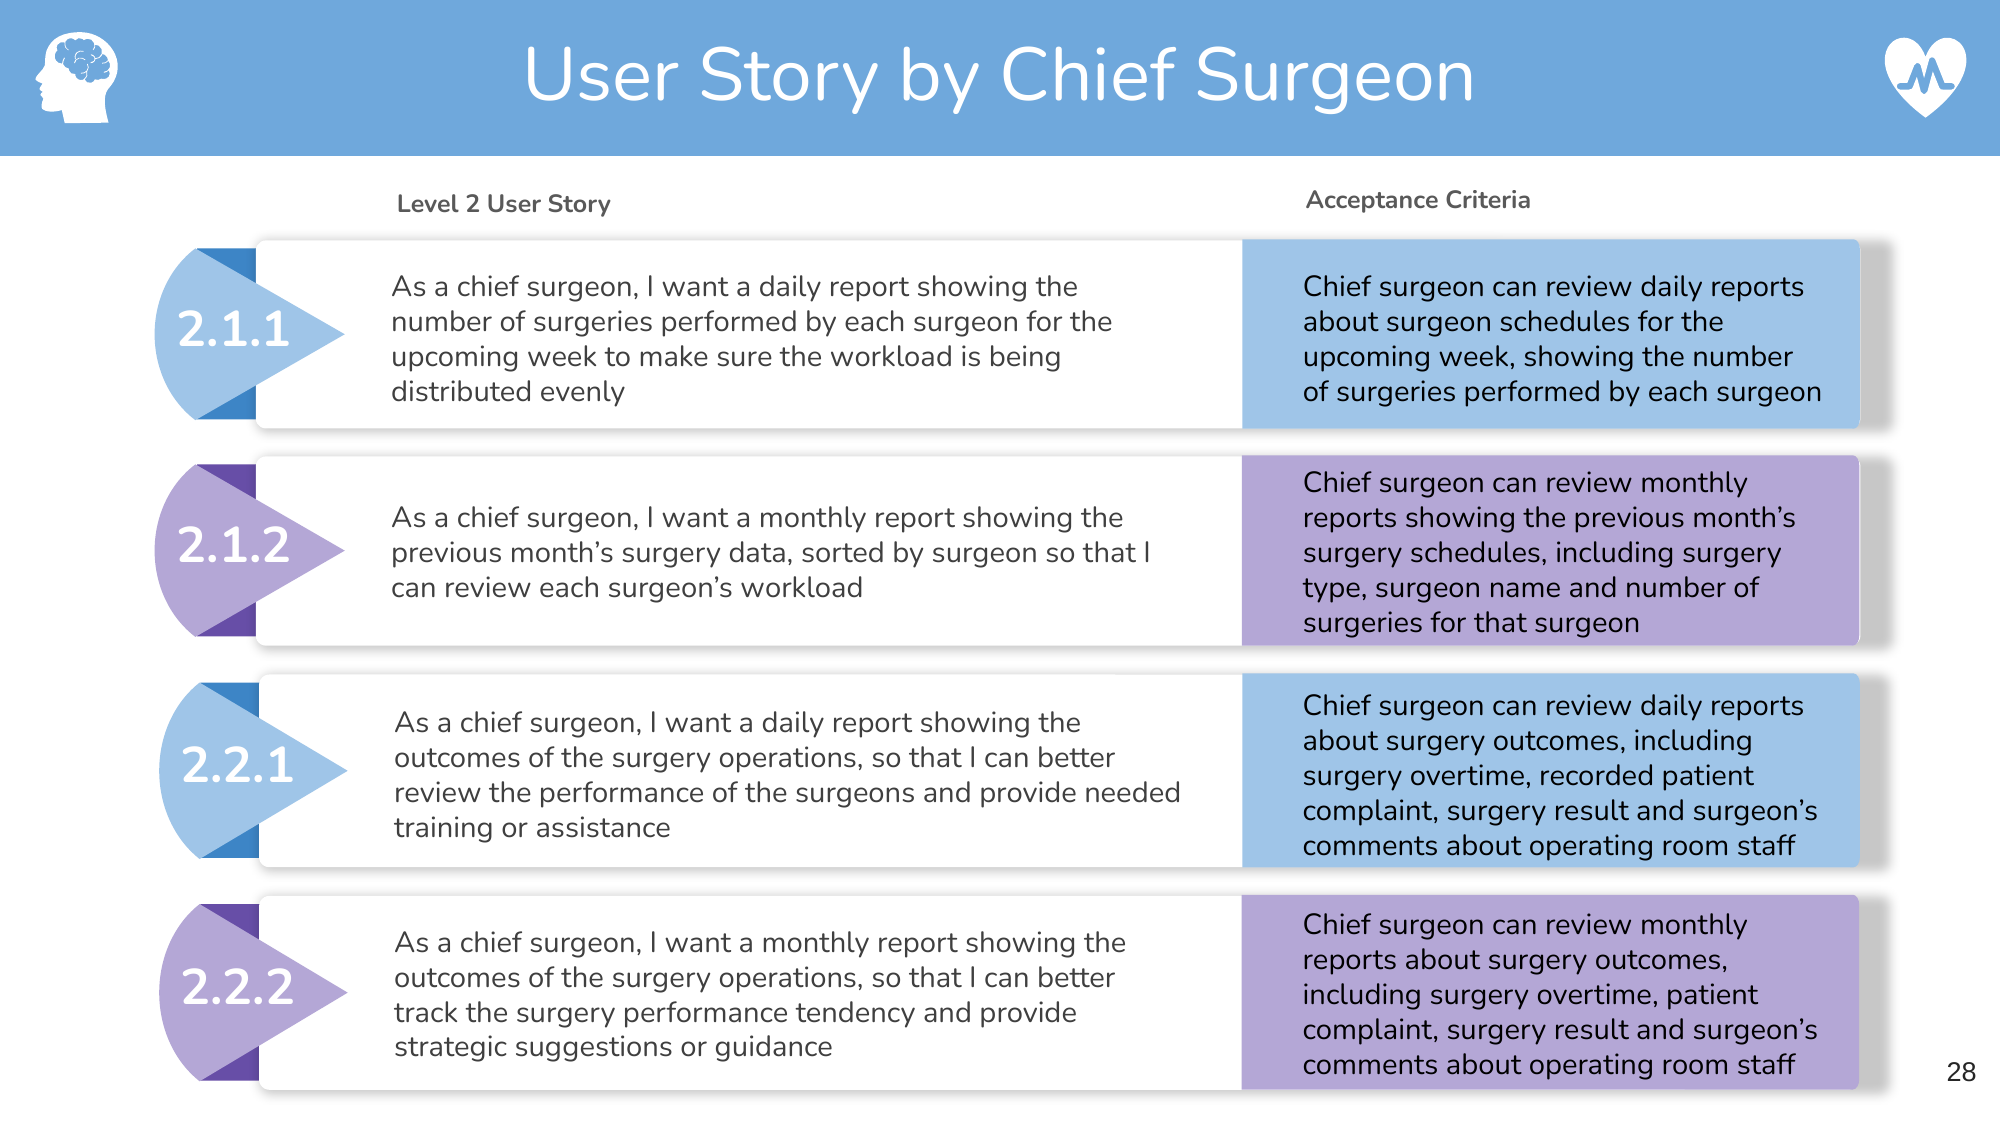

User Story by Chief Surgeon

Acceptance Criteria
Level 2 User Story

As a chief surgeon, I want a daily report showing the number of surgeries performed by each surgeon for the upcoming week to make sure the workload is being distributed evenly
Chief surgeon can review daily reports about surgeon schedules for the upcoming week, showing the number of surgeries performed by each surgeon
2.1.1

As a chief surgeon, I want a monthly report showing the previous month’s surgery data, sorted by surgeon so that I can review each surgeon’s workload
Chief surgeon can review monthly reports showing the previous month’s surgery schedules, including surgery type, surgeon name and number of surgeries for that surgeon
2.1.2

As a chief surgeon, I want a daily report showing the outcomes of the surgery operations, so that I can better review the performance of the surgeons and provide needed training or assistance
Chief surgeon can review daily reports about surgery outcomes, including surgery overtime, recorded patient complaint, surgery result and surgeon’s comments about operating room staff
2.2.1

As a chief surgeon, I want a monthly report showing the outcomes of the surgery operations, so that I can better track the surgery performance tendency and provide strategic suggestions or guidance
Chief surgeon can review monthly reports about surgery outcomes, including surgery overtime, patient complaint, surgery result and surgeon’s comments about operating room staff
2.2.2
28